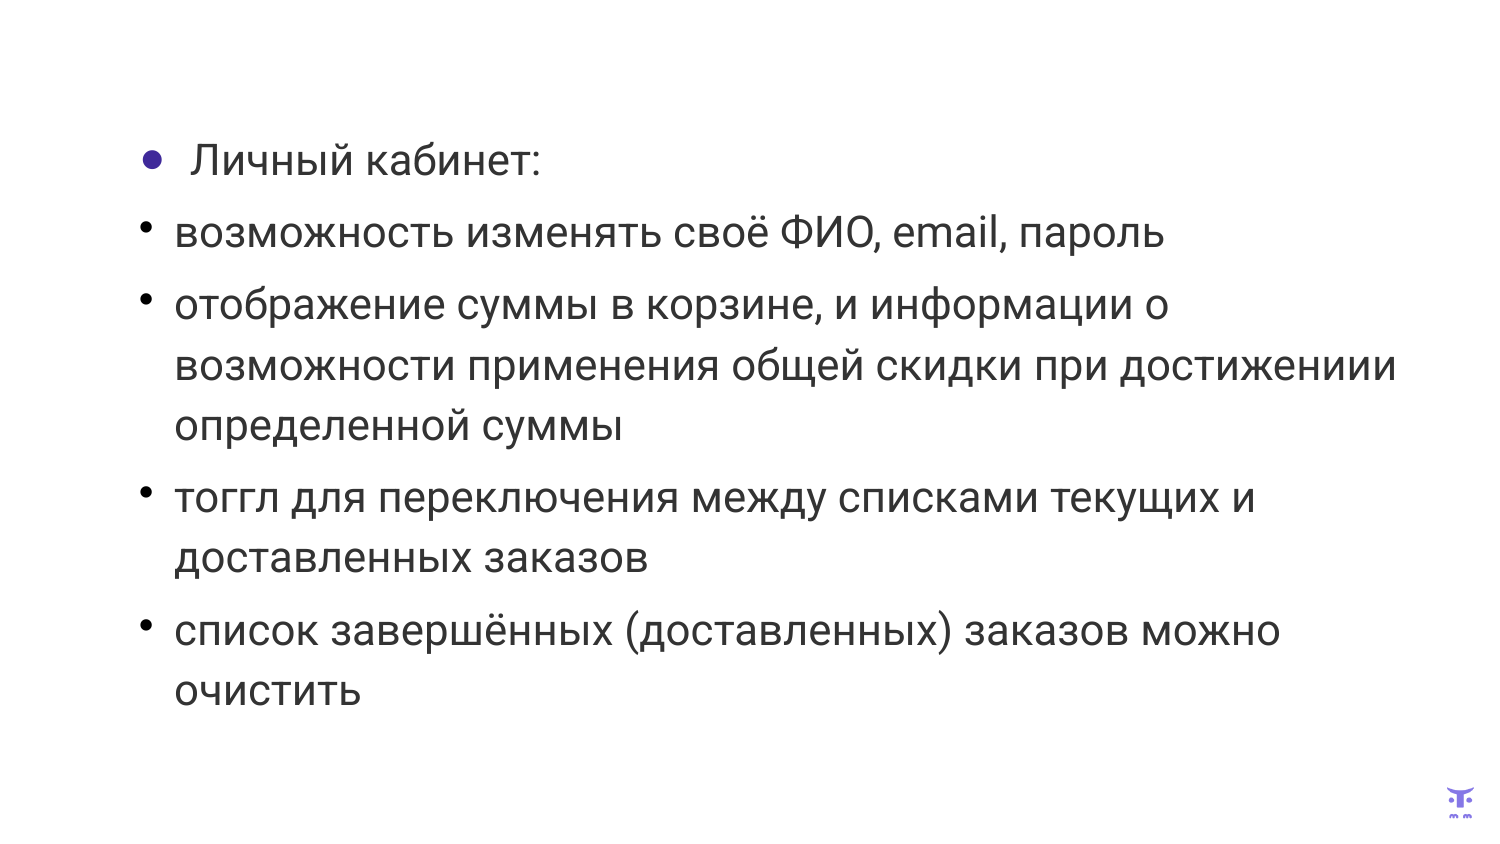

Личный кабинет:
возможность изменять своё ФИО, email, пароль
отображение суммы в корзине, и информации о возможности применения общей скидки при достижениии определенной суммы
тоггл для переключения между списками текущих и доставленных заказов
список завершённых (доставленных) заказов можно очистить